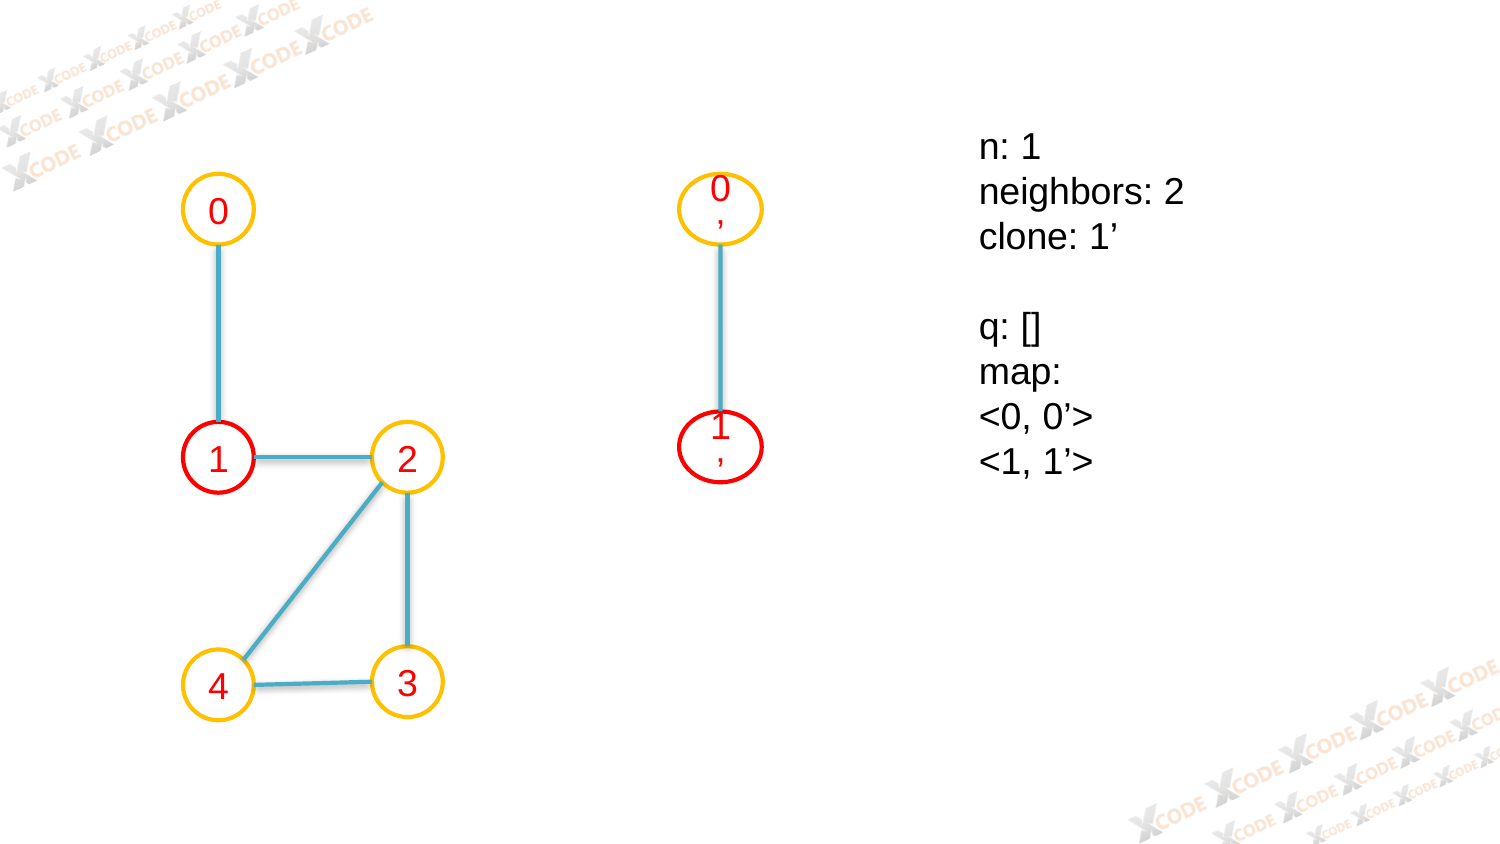

n: 1
neighbors: 2
clone: 1’

q: []
map:
<0, 0’>
<1, 1’>
0
0’
1’
1
2
3
4